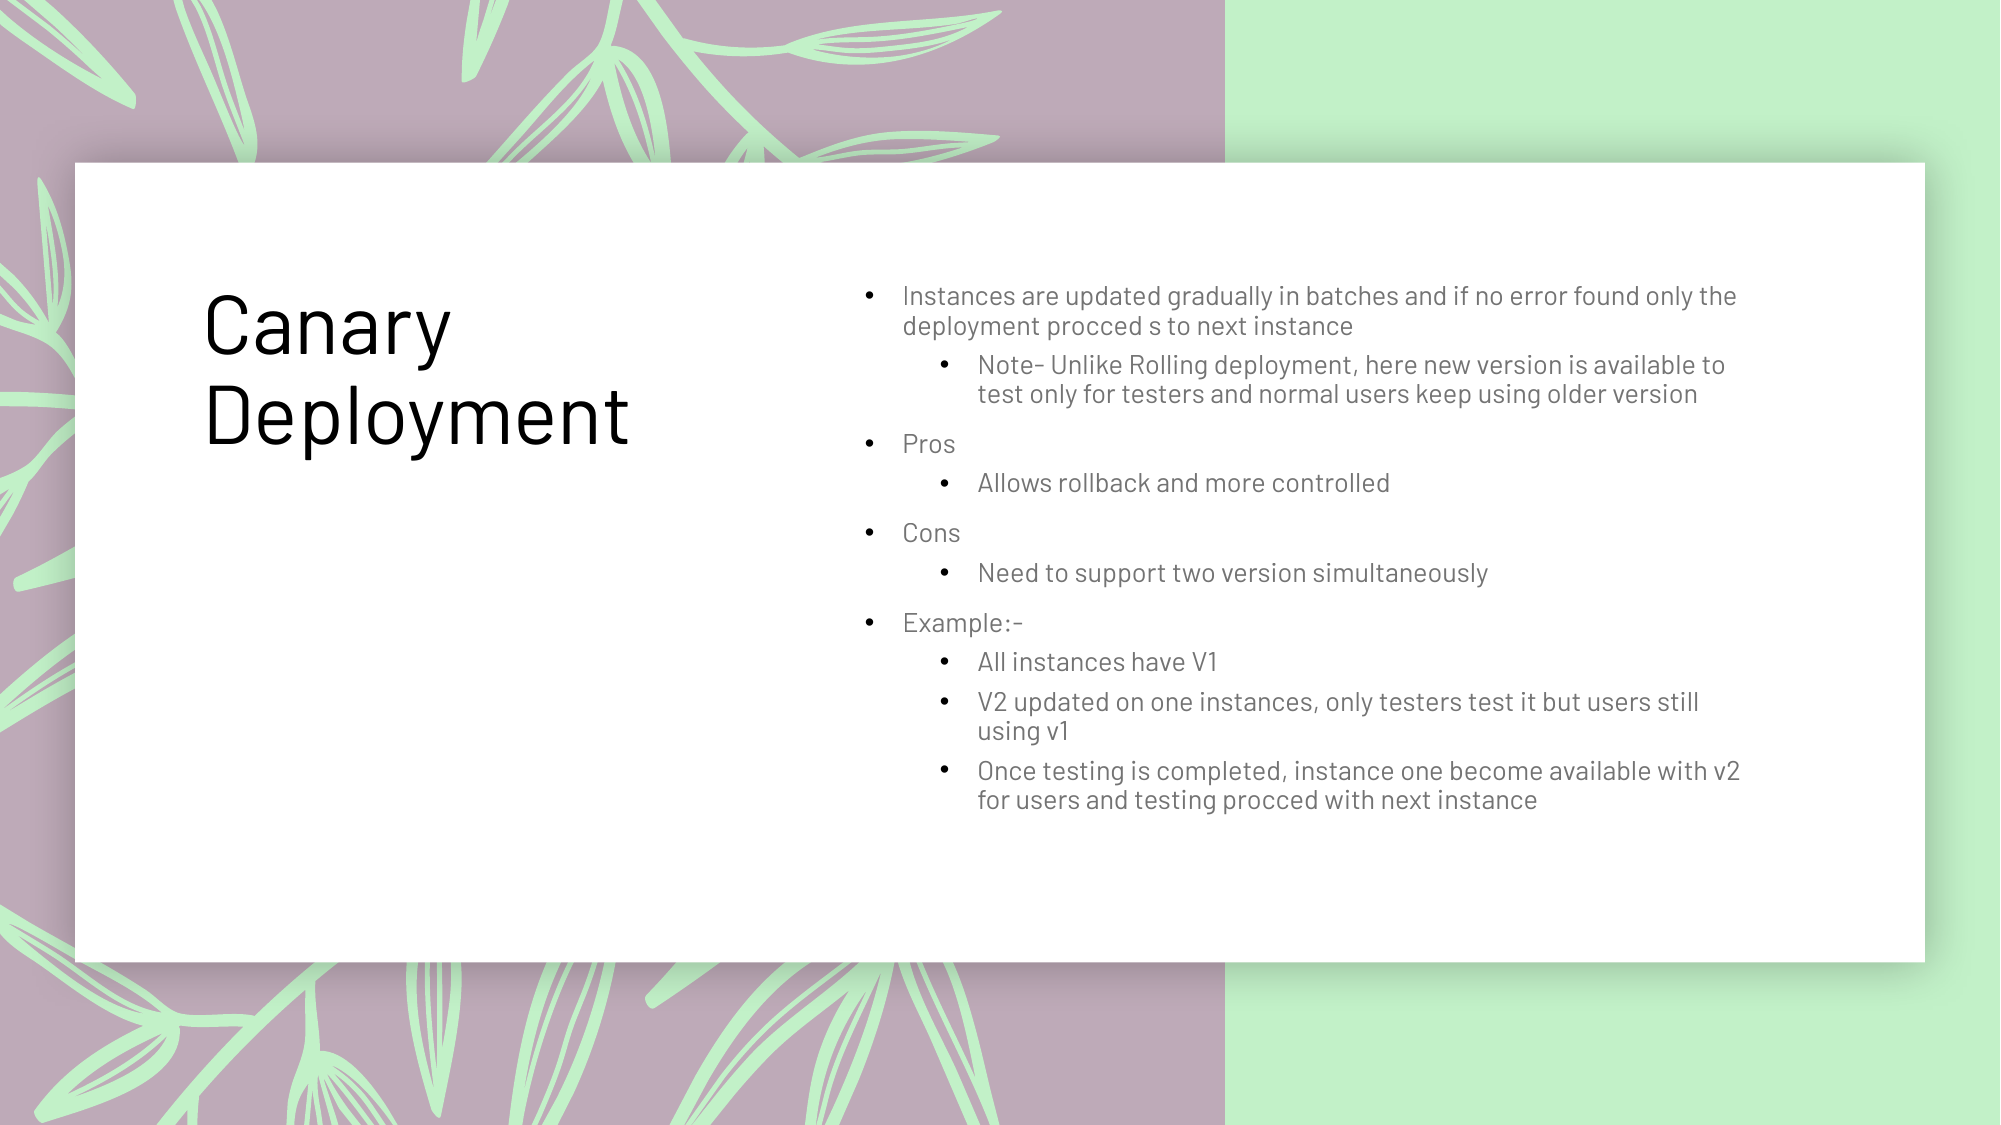

# Canary Deployment
Instances are updated gradually in batches and if no error found only the deployment procced s to next instance
Note- Unlike Rolling deployment, here new version is available to test only for testers and normal users keep using older version
Pros
Allows rollback and more controlled
Cons
Need to support two version simultaneously
Example:-
All instances have V1
V2 updated on one instances, only testers test it but users still using v1
Once testing is completed, instance one become available with v2 for users and testing procced with next instance